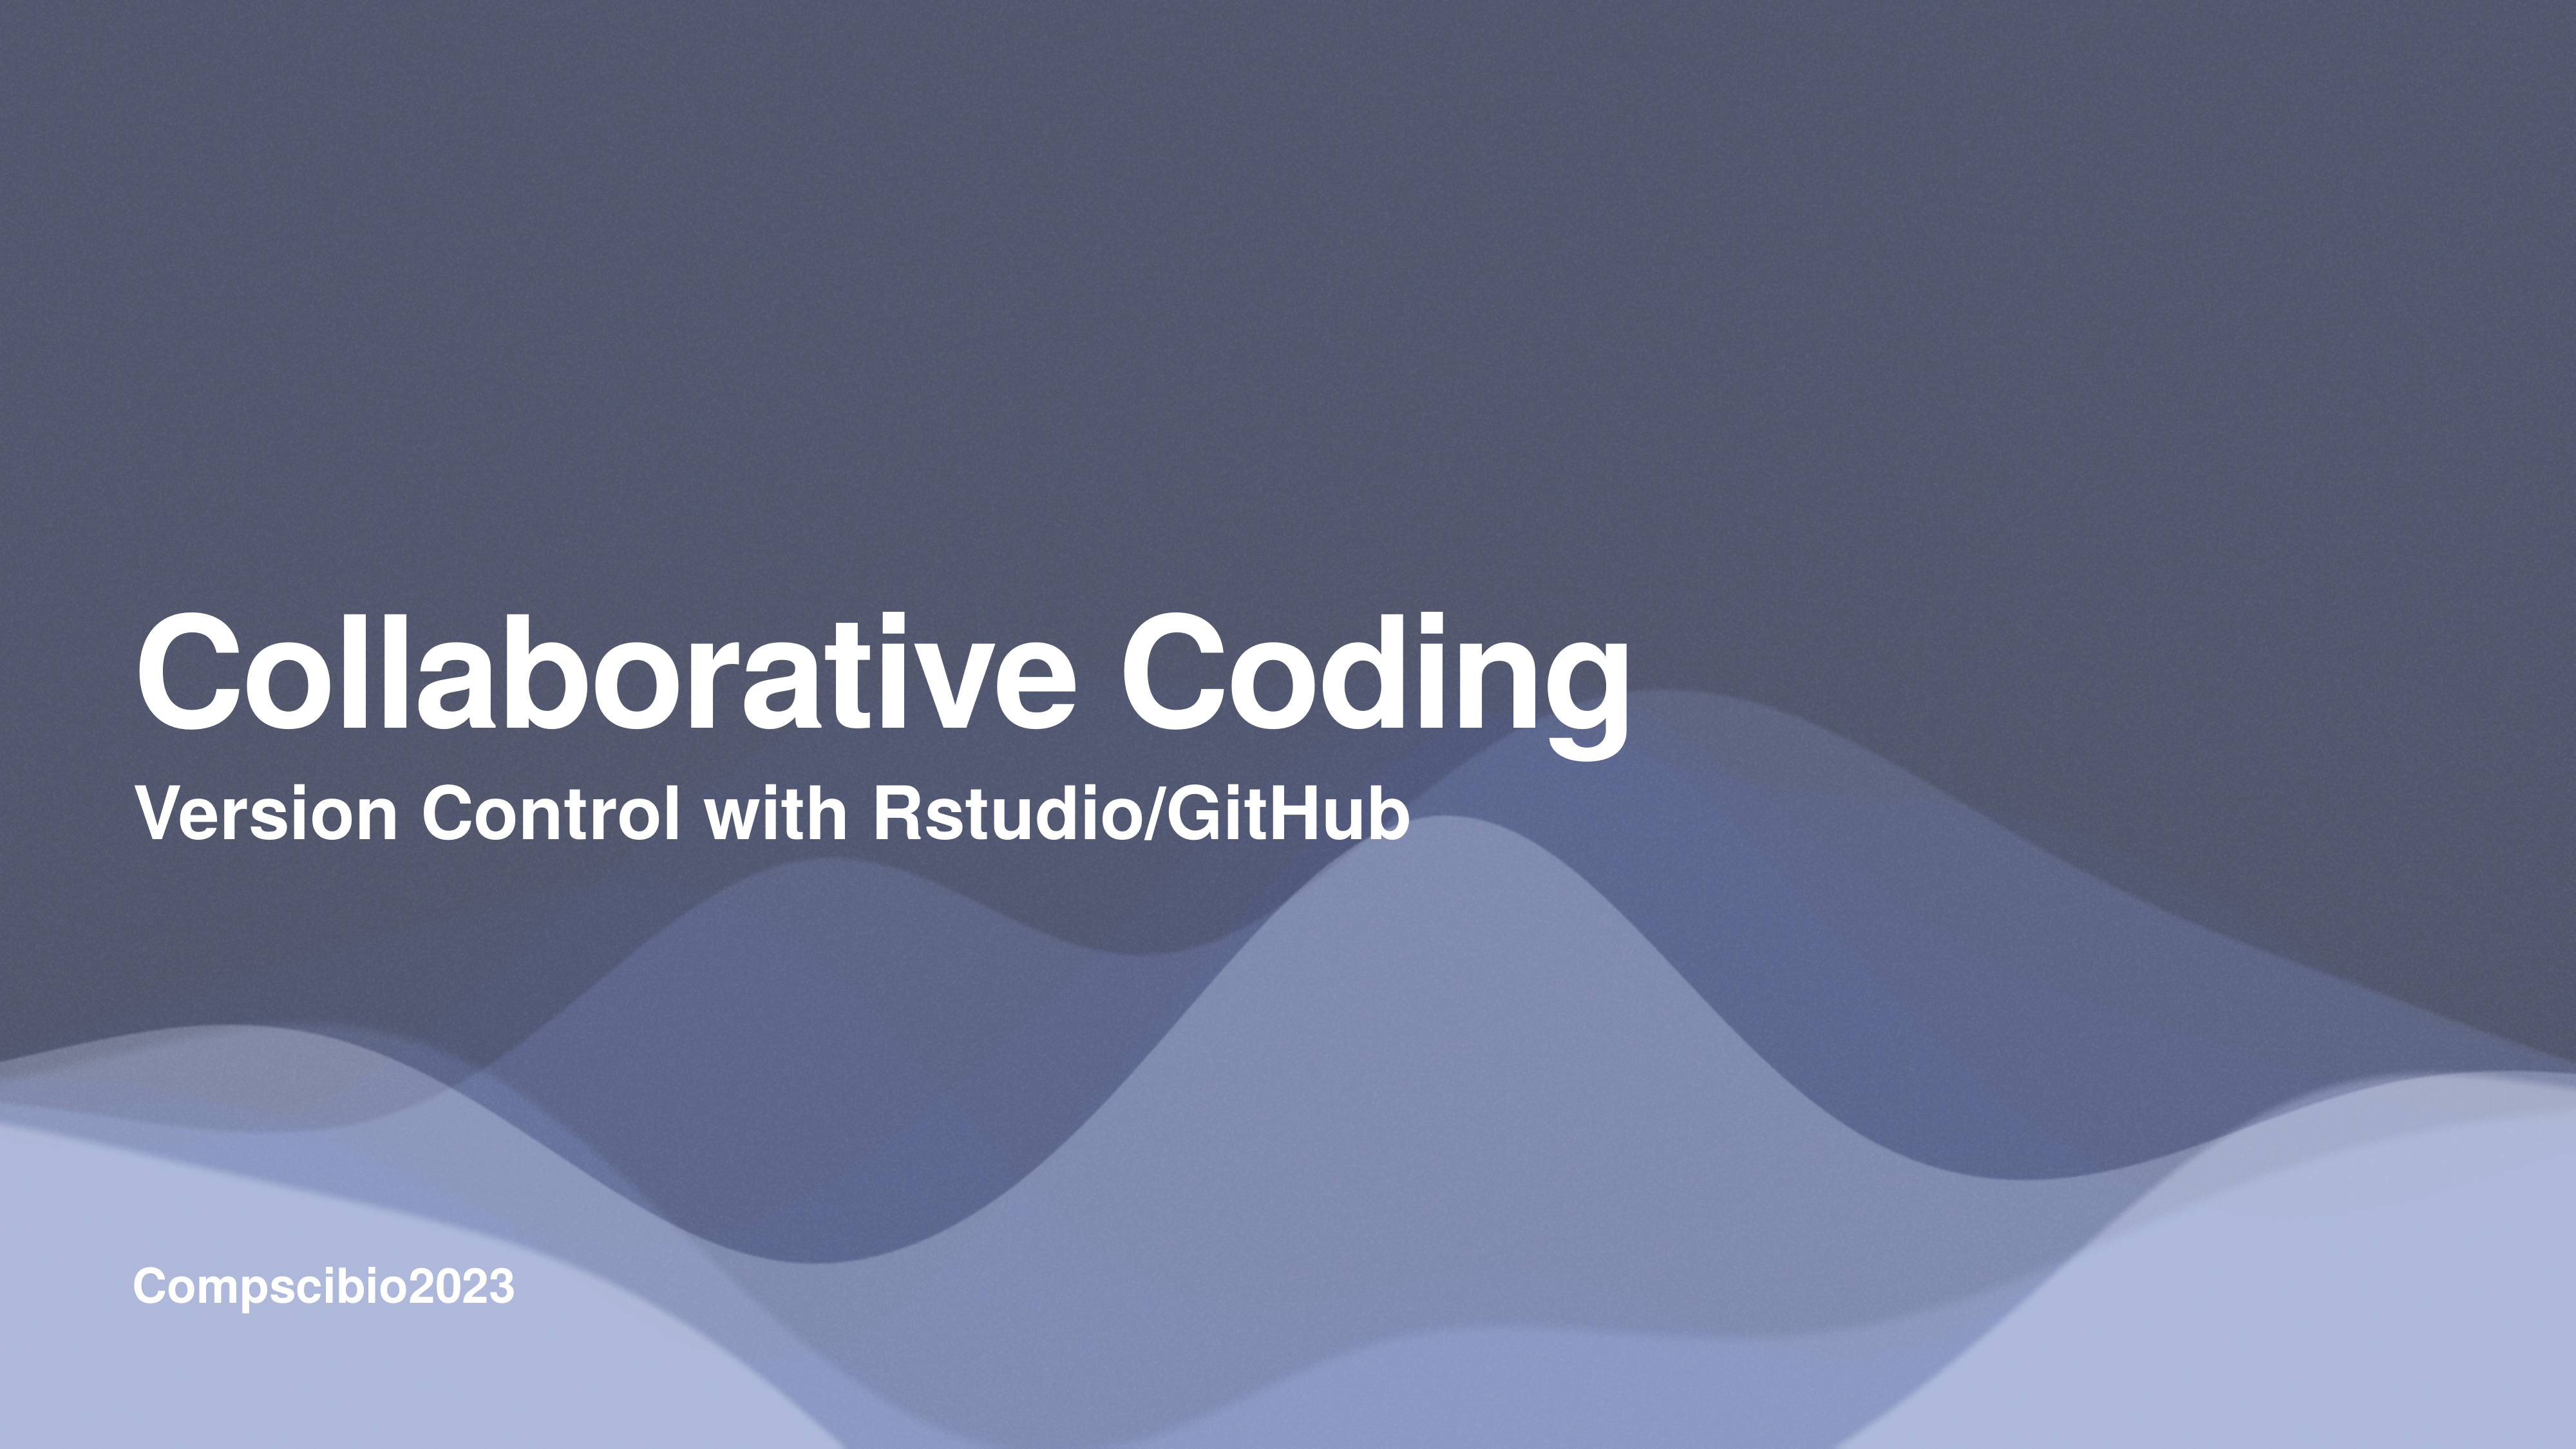

# Collaborative Coding
Version Control with Rstudio/GitHub
Compscibio2023